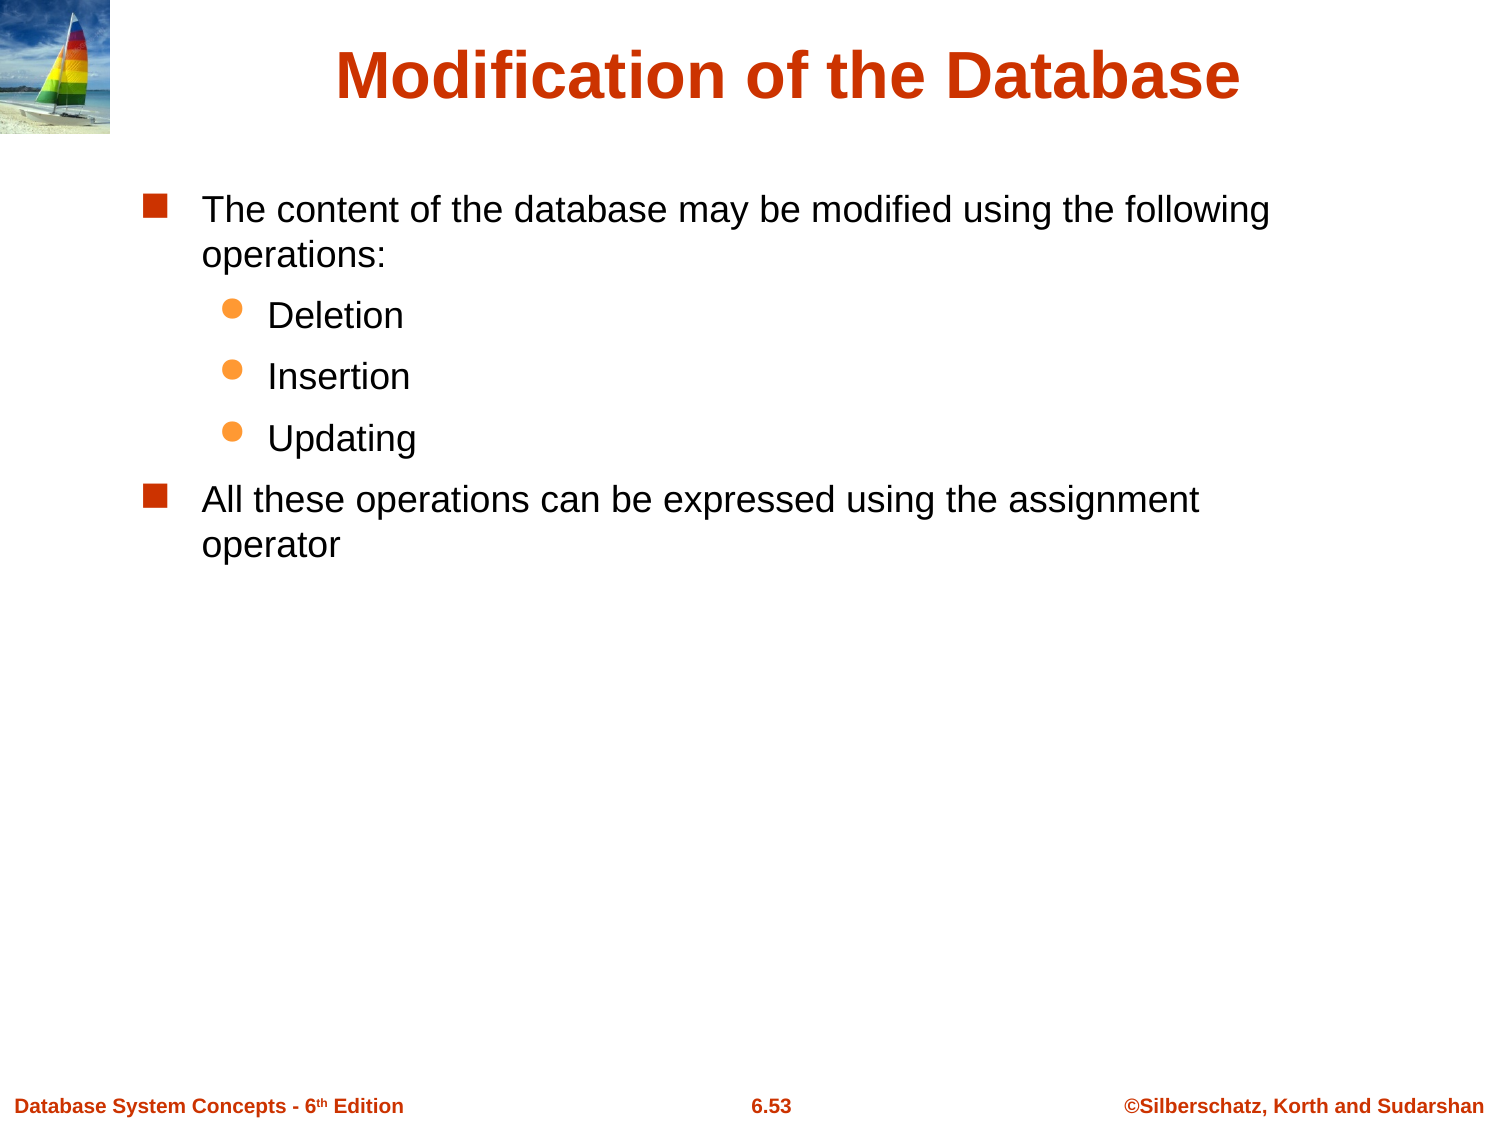

Modification of the Database
The content of the database may be modified using the following operations:
Deletion
Insertion
Updating
All these operations can be expressed using the assignment operator